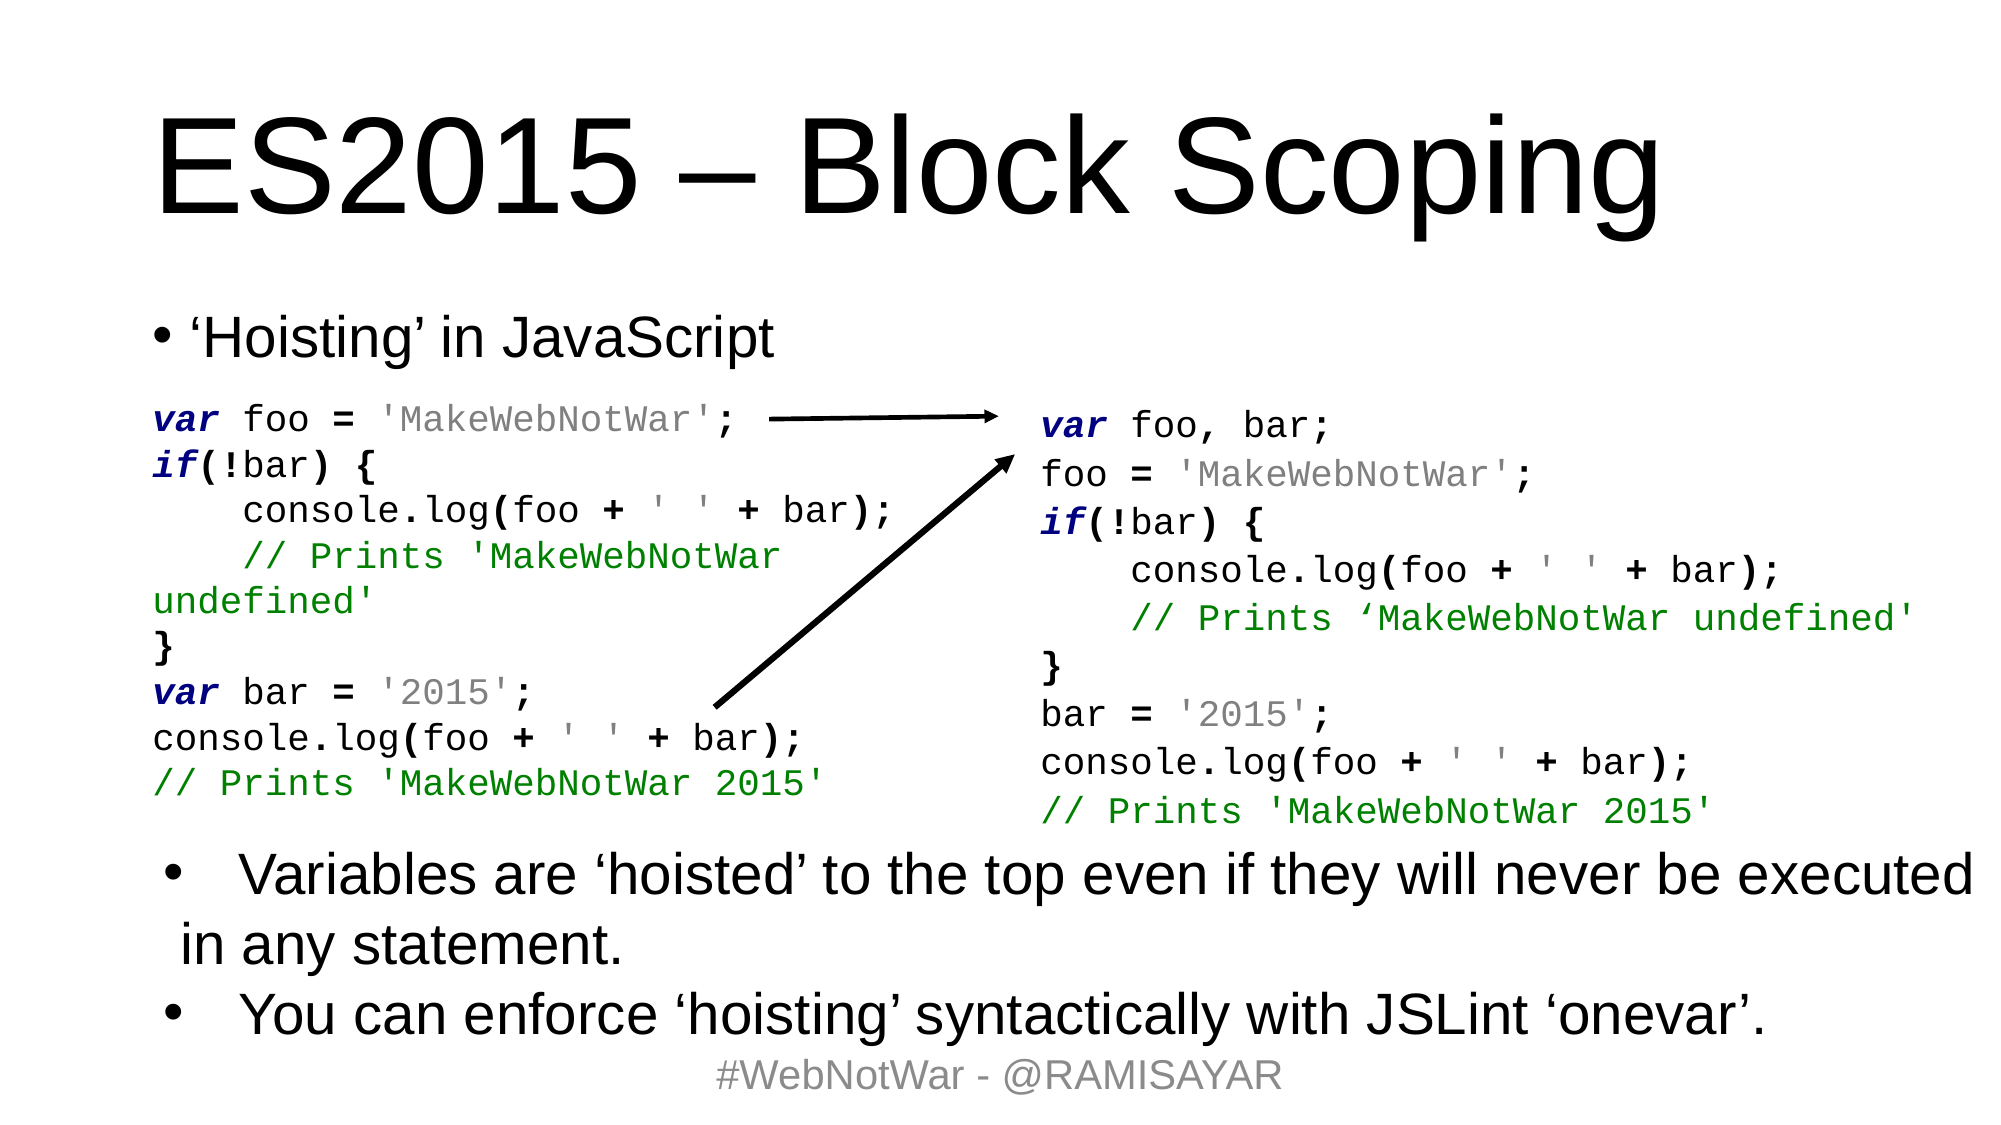

# ES2015 – Block Scoping
‘Hoisting’ in JavaScript
| var foo = 'MakeWebNotWar'; if(!bar) { console.log(foo + ' ' + bar); // Prints 'MakeWebNotWar undefined' } var bar = '2015'; console.log(foo + ' ' + bar); // Prints 'MakeWebNotWar 2015' |
| --- |
var foo, bar;
foo = 'MakeWebNotWar';
if(!bar) {
    console.log(foo + ' ' + bar);
    // Prints ‘MakeWebNotWar undefined'
}
bar = '2015';
console.log(foo + ' ' + bar);
// Prints 'MakeWebNotWar 2015'
Variables are ‘hoisted’ to the top even if they will never be executed
 in any statement.
You can enforce ‘hoisting’ syntactically with JSLint ‘onevar’.
#WebNotWar - @RAMISAYAR